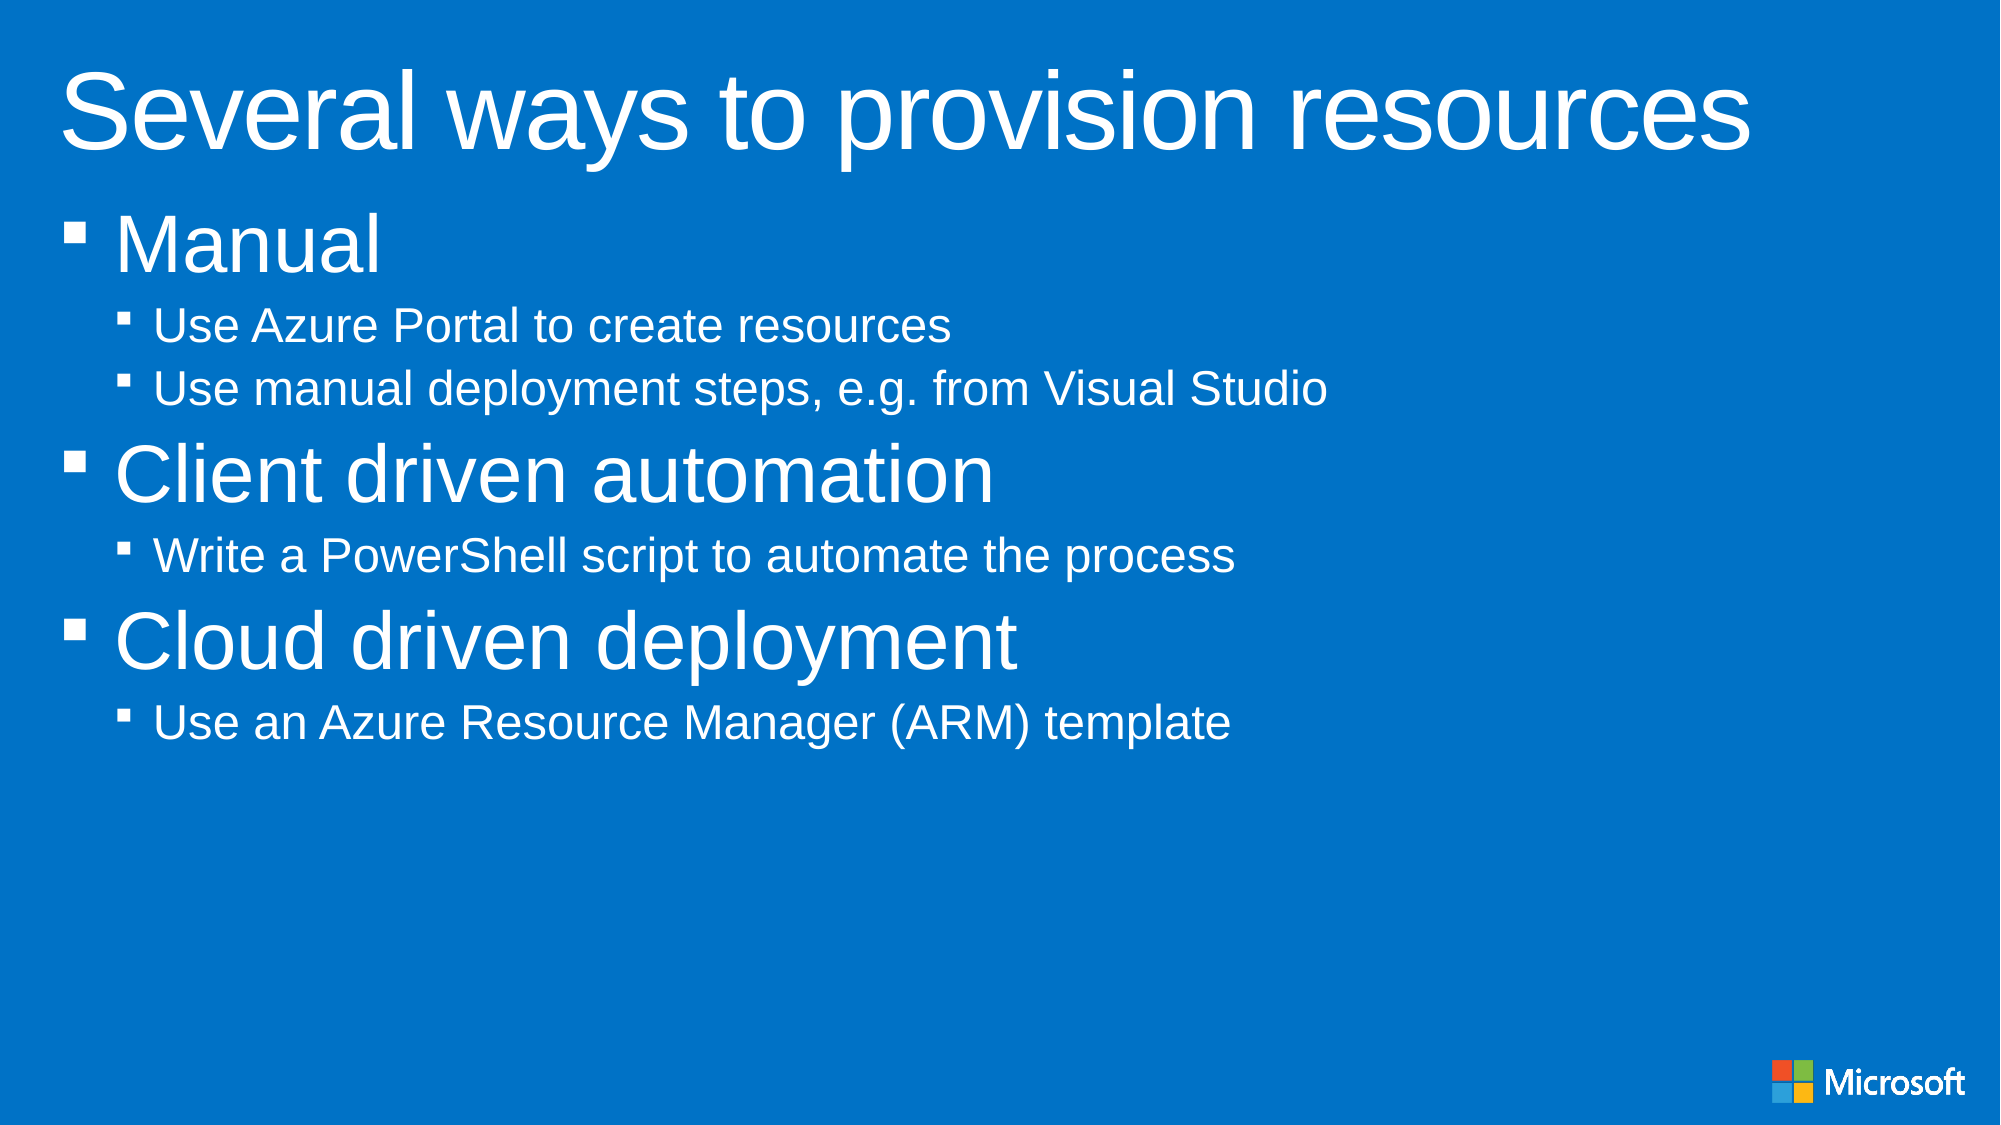

# Several ways to provision resources
Manual
Use Azure Portal to create resources
Use manual deployment steps, e.g. from Visual Studio
Client driven automation
Write a PowerShell script to automate the process
Cloud driven deployment
Use an Azure Resource Manager (ARM) template